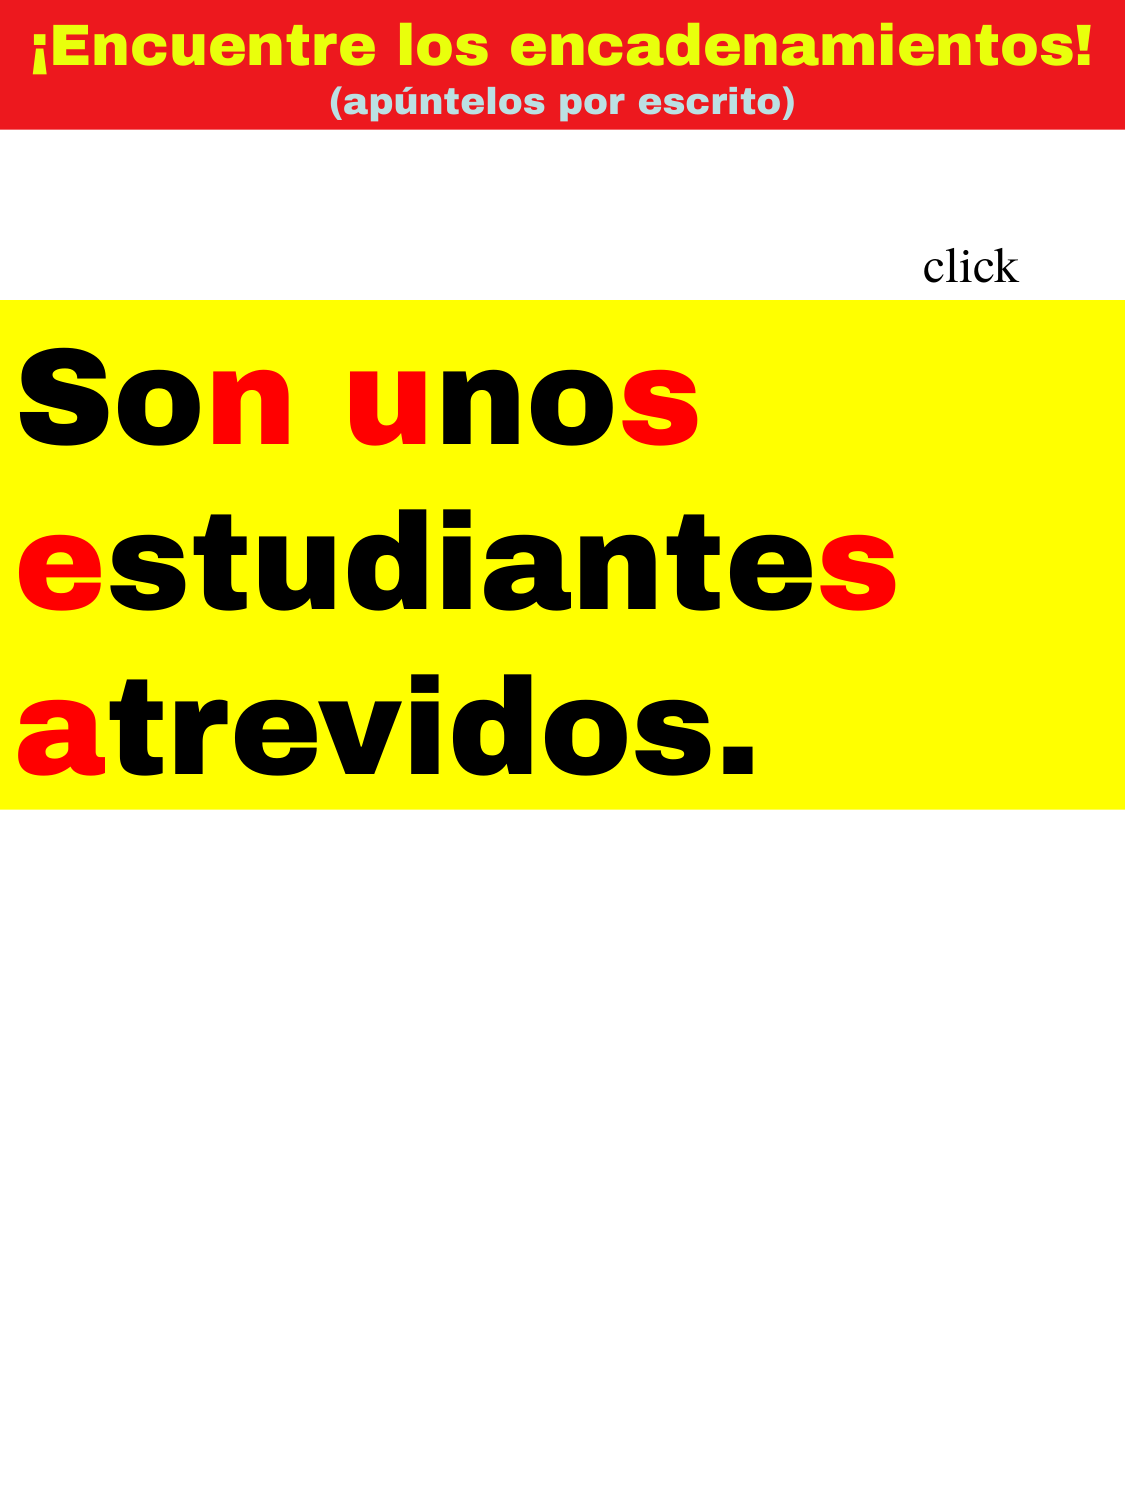

¡Encuentre los encadenamientos!
(apúntelos por escrito)
click
Son unos estudiantes atrevidos.